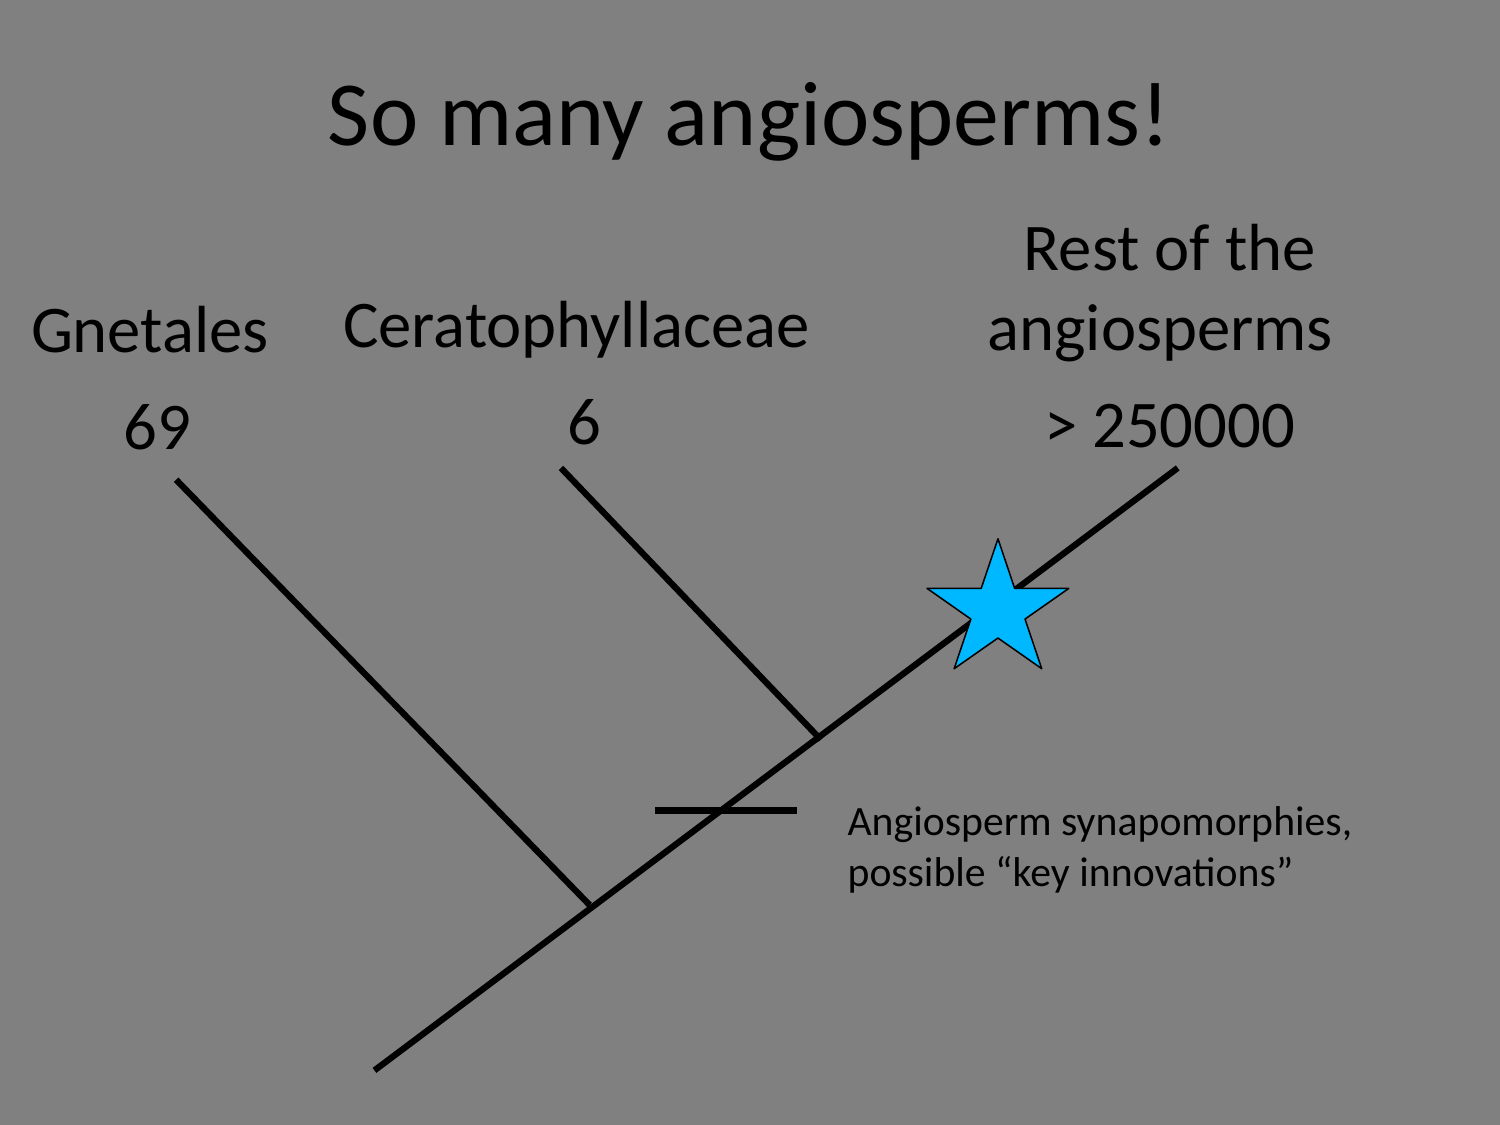

So many angiosperms!
Rest of the angiosperms
> 250000
Ceratophyllaceae
6
Gnetales
69

Angiosperm synapomorphies, possible “key innovations”